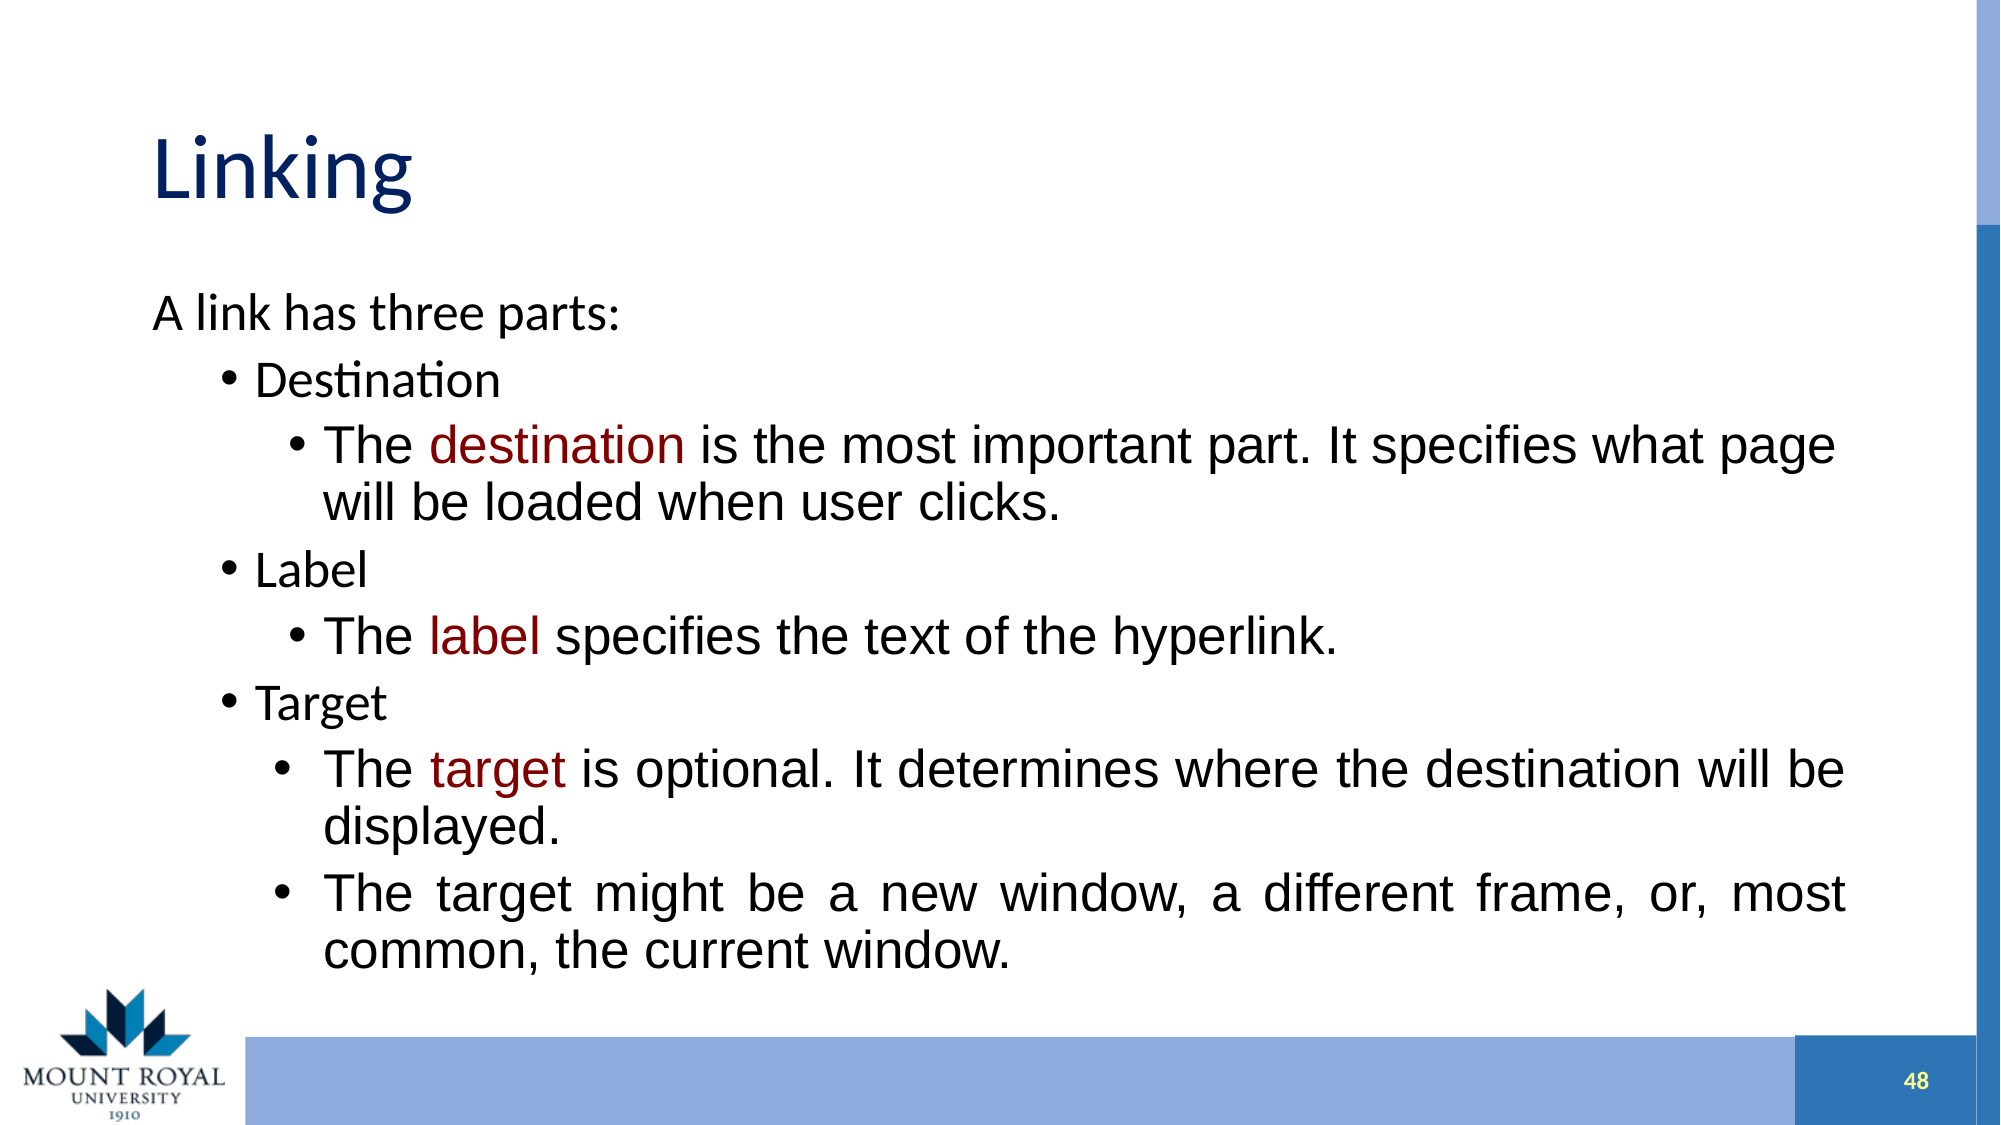

# Linking
A link has three parts:
Destination
The destination is the most important part. It specifies what page will be loaded when user clicks.
Label
The label specifies the text of the hyperlink.
Target
The target is optional. It determines where the destination will be displayed.
The target might be a new window, a different frame, or, most common, the current window.

48